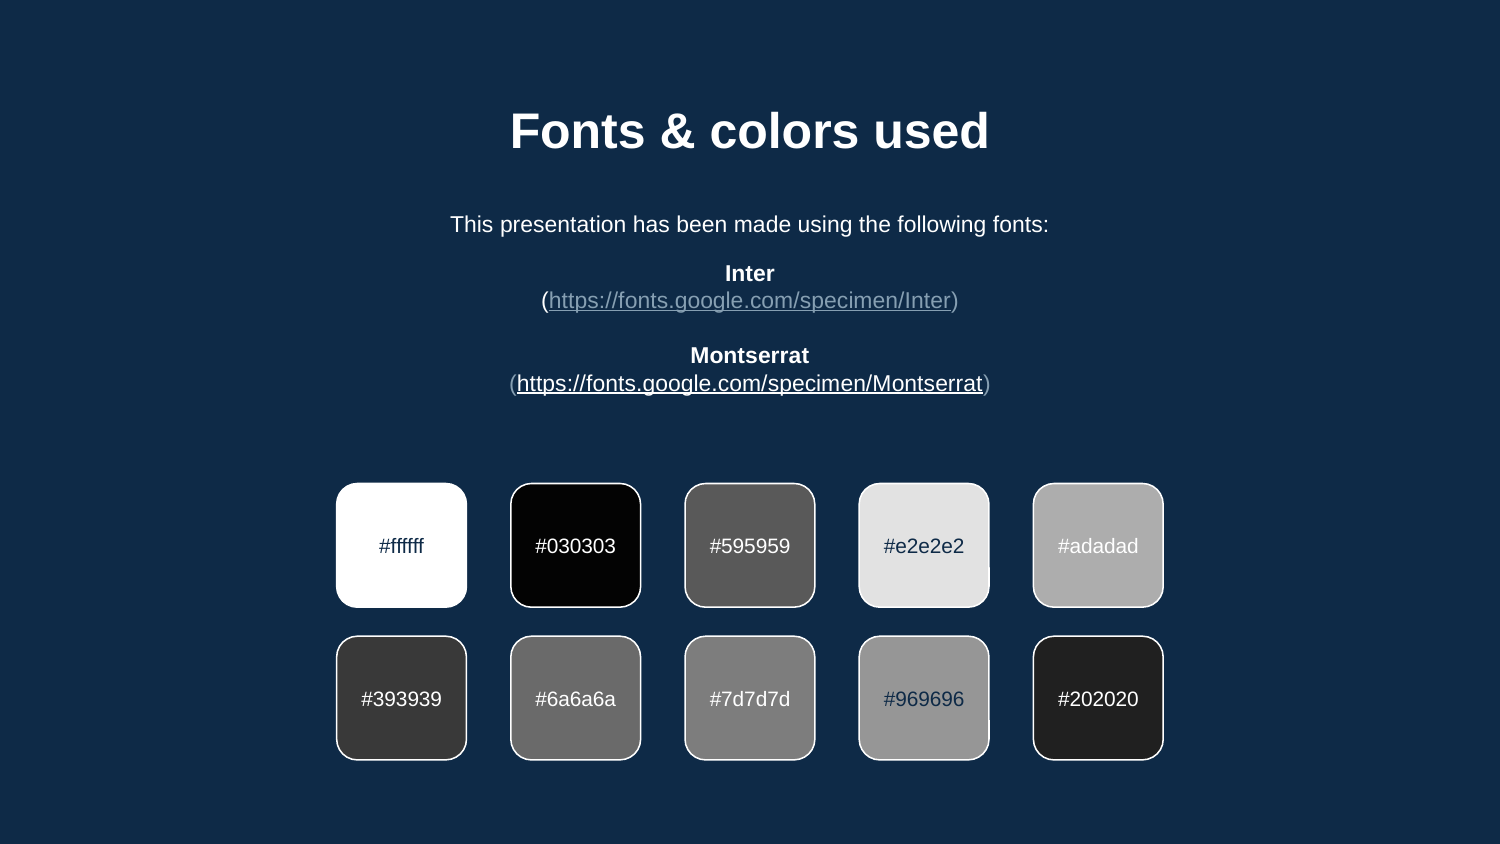

# Fonts & colors used
This presentation has been made using the following fonts:
Inter
(https://fonts.google.com/specimen/Inter)

Montserrat
(https://fonts.google.com/specimen/Montserrat)

#ffffff
#030303
#595959
#e2e2e2
#adadad

#393939
#6a6a6a
#7d7d7d
#969696
#202020